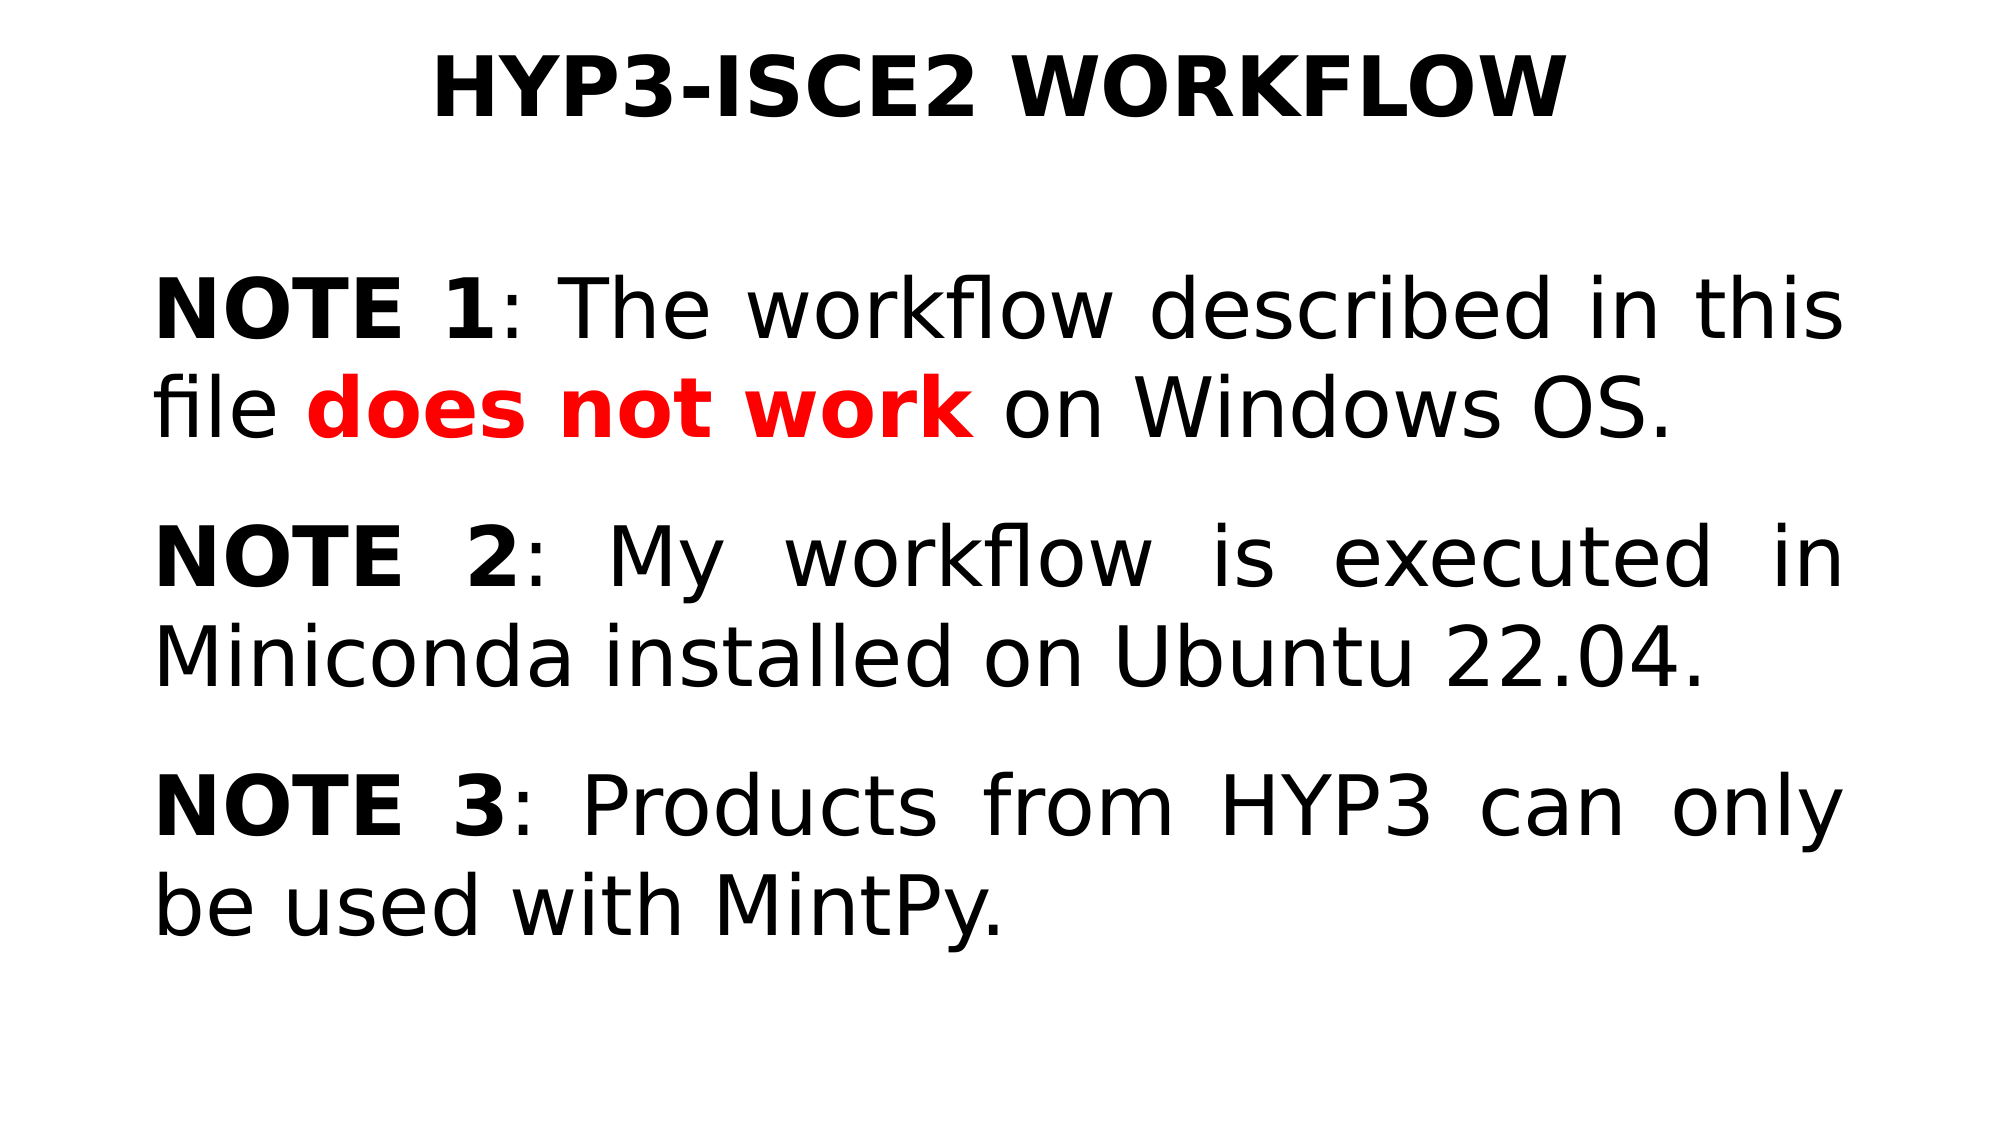

HYP3-ISCE2 WORKFLOW
NOTE 1: The workflow described in this file does not work on Windows OS.
NOTE 2: My workflow is executed in Miniconda installed on Ubuntu 22.04.
NOTE 3: Products from HYP3 can only be used with MintPy.